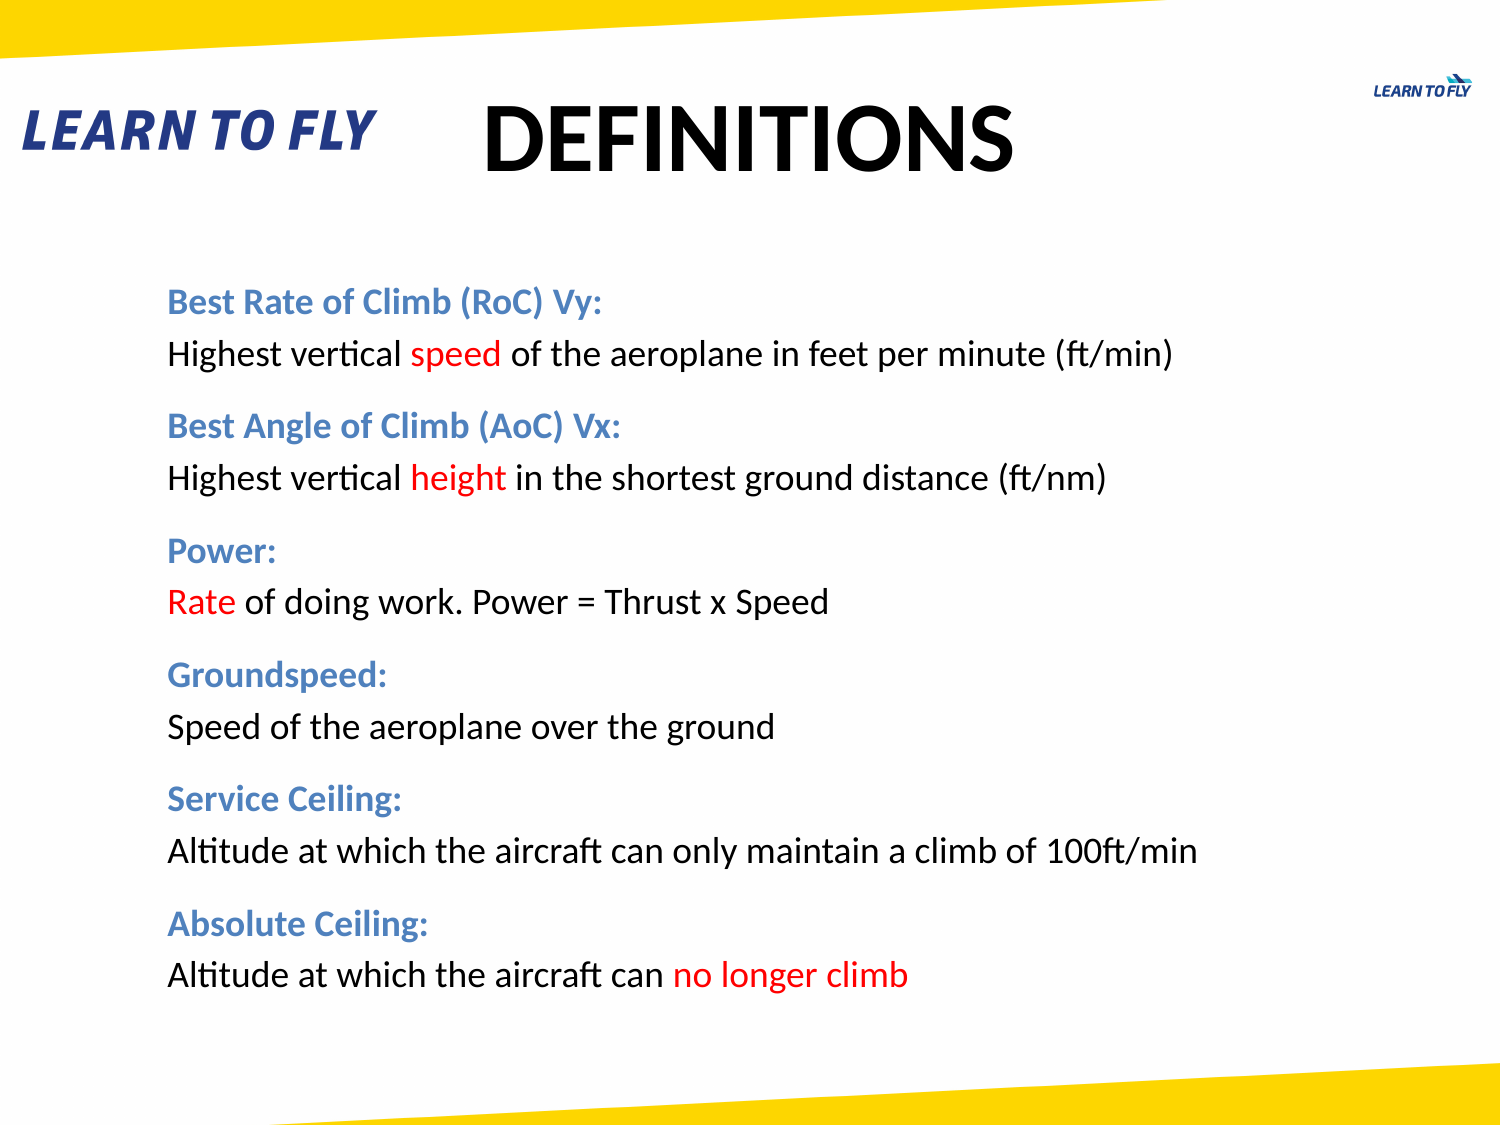

DEFINITIONS
Best Rate of Climb (RoC) Vy:
Highest vertical speed of the aeroplane in feet per minute (ft/min)
Best Angle of Climb (AoC) Vx: 
Highest vertical height in the shortest ground distance (ft/nm)
Power:
Rate of doing work. Power = Thrust x Speed
Groundspeed:
Speed of the aeroplane over the ground
Service Ceiling:
Altitude at which the aircraft can only maintain a climb of 100ft/min
Absolute Ceiling:
Altitude at which the aircraft can no longer climb